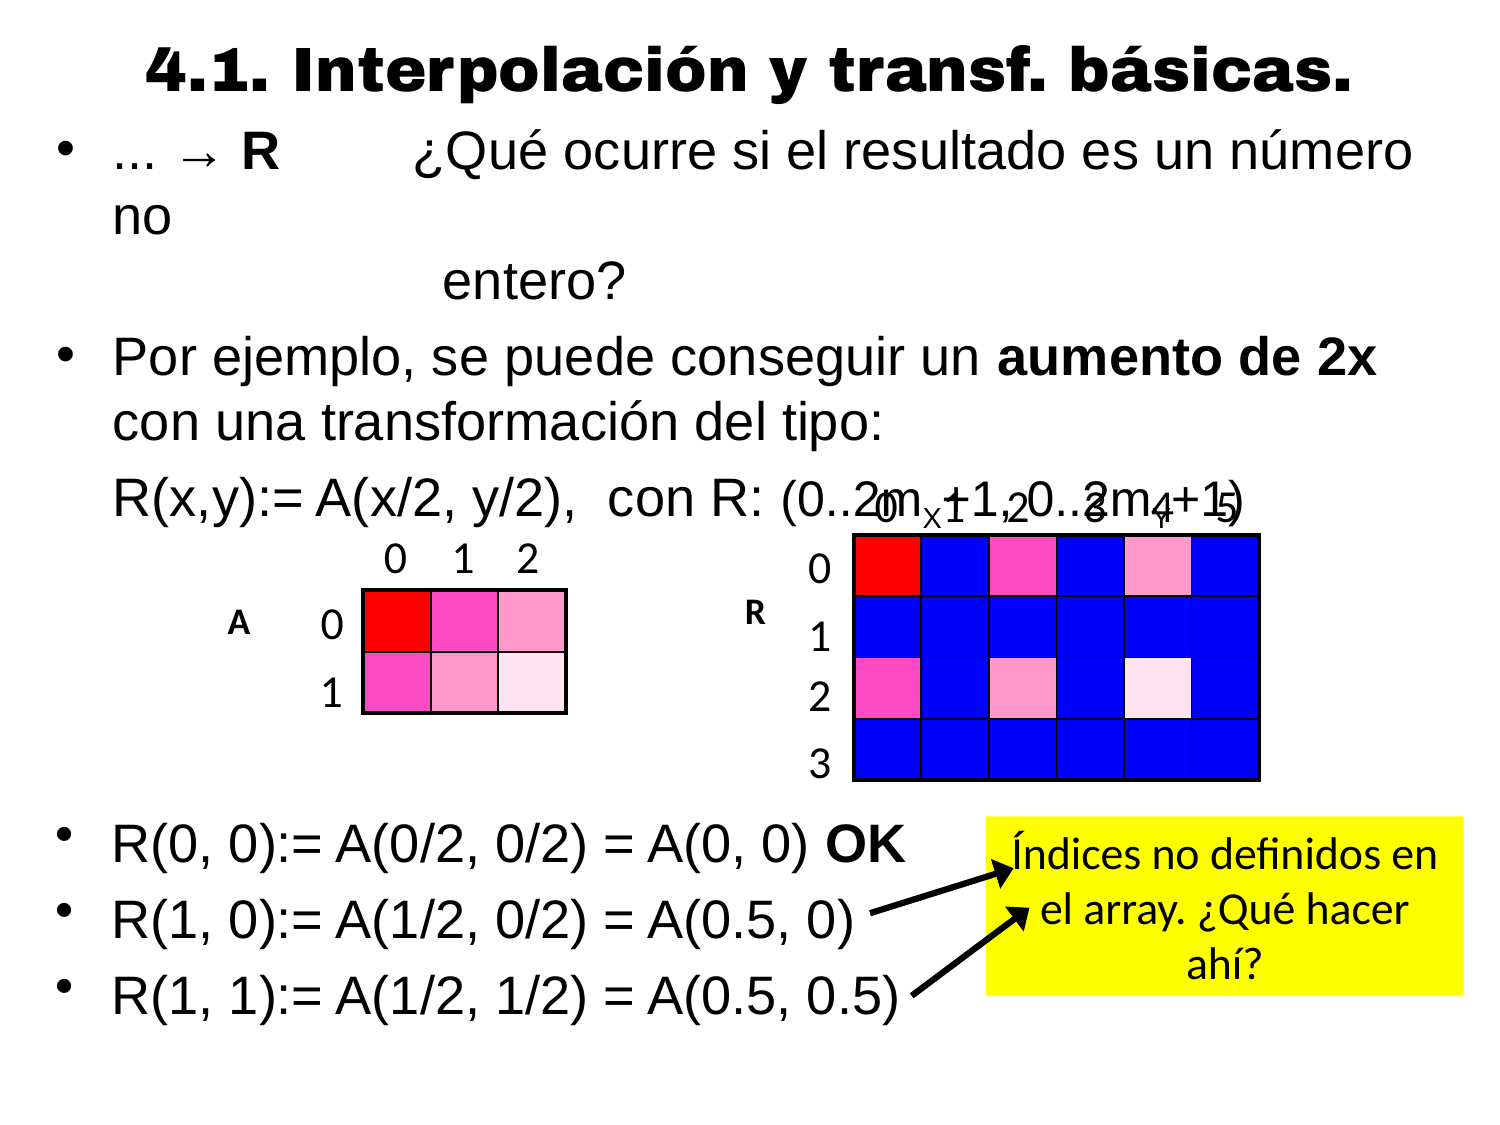

# 4.1. Interpolación y transf. básicas.
... → R    	¿Qué ocurre si el resultado es un número no
		  entero?
Por ejemplo, se puede conseguir un aumento de 2x con una transformación del tipo:
	R(x,y):= A(x/2, y/2),  con R: (0..2mX+1, 0..2mY+1)
0
1
2
3
4
5
0
1
2
0
|  |  |  |  |  |  |
| --- | --- | --- | --- | --- | --- |
|  |  |  |  |  |  |
|  |  |  |  |  |  |
|  |  |  |  |  |  |
R
0
A
|  |  |  |
| --- | --- | --- |
|  |  |  |
1
1
2
3
R(0, 0):= A(0/2, 0/2) = A(0, 0) OK
R(1, 0):= A(1/2, 0/2) = A(0.5, 0)
R(1, 1):= A(1/2, 1/2) = A(0.5, 0.5)
Índices no definidos en el array. ¿Qué hacer ahí?